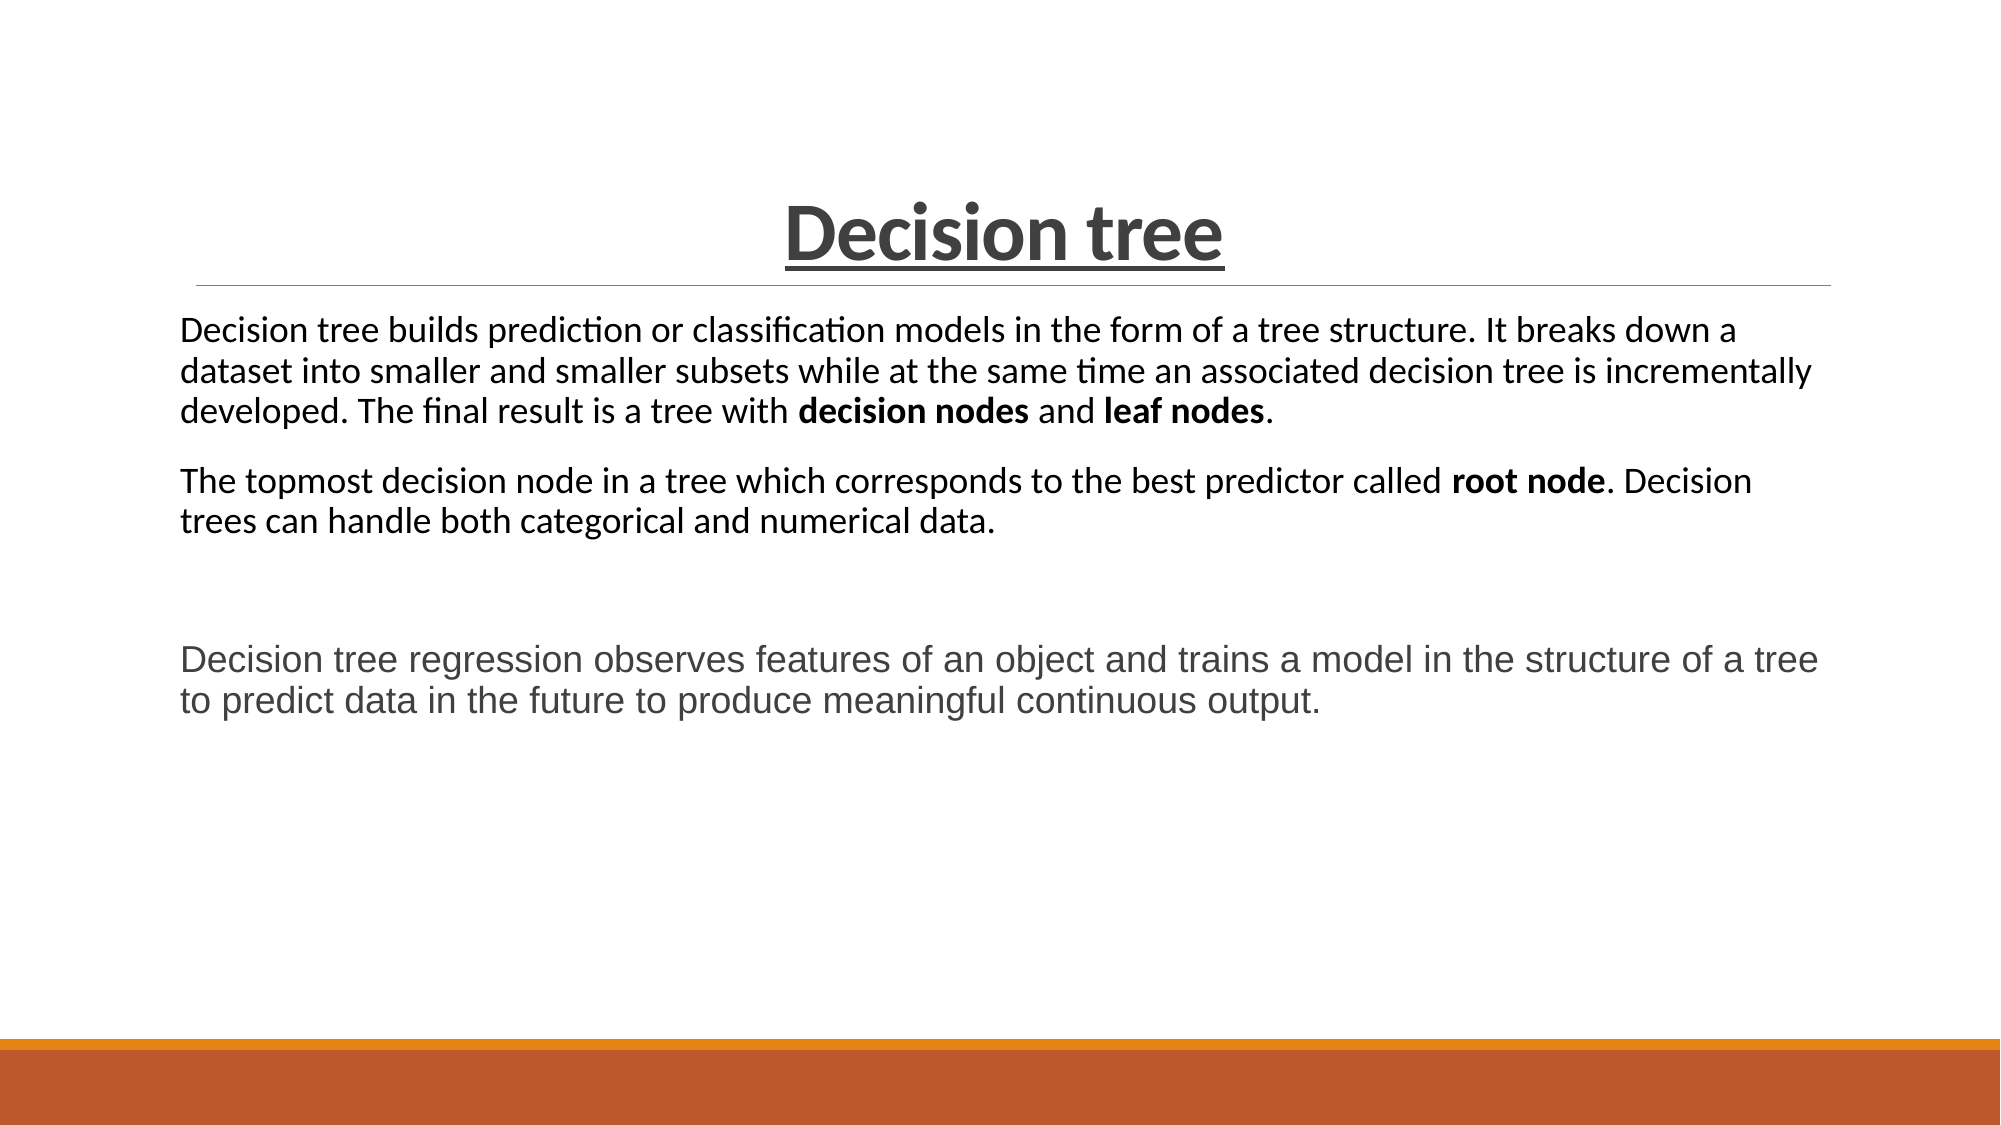

# Decision tree
Decision tree builds prediction or classification models in the form of a tree structure. It breaks down a dataset into smaller and smaller subsets while at the same time an associated decision tree is incrementally developed. The final result is a tree with decision nodes and leaf nodes.
The topmost decision node in a tree which corresponds to the best predictor called root node. Decision trees can handle both categorical and numerical data.

Decision tree regression observes features of an object and trains a model in the structure of a tree to predict data in the future to produce meaningful continuous output.
observes features of an object and trains a